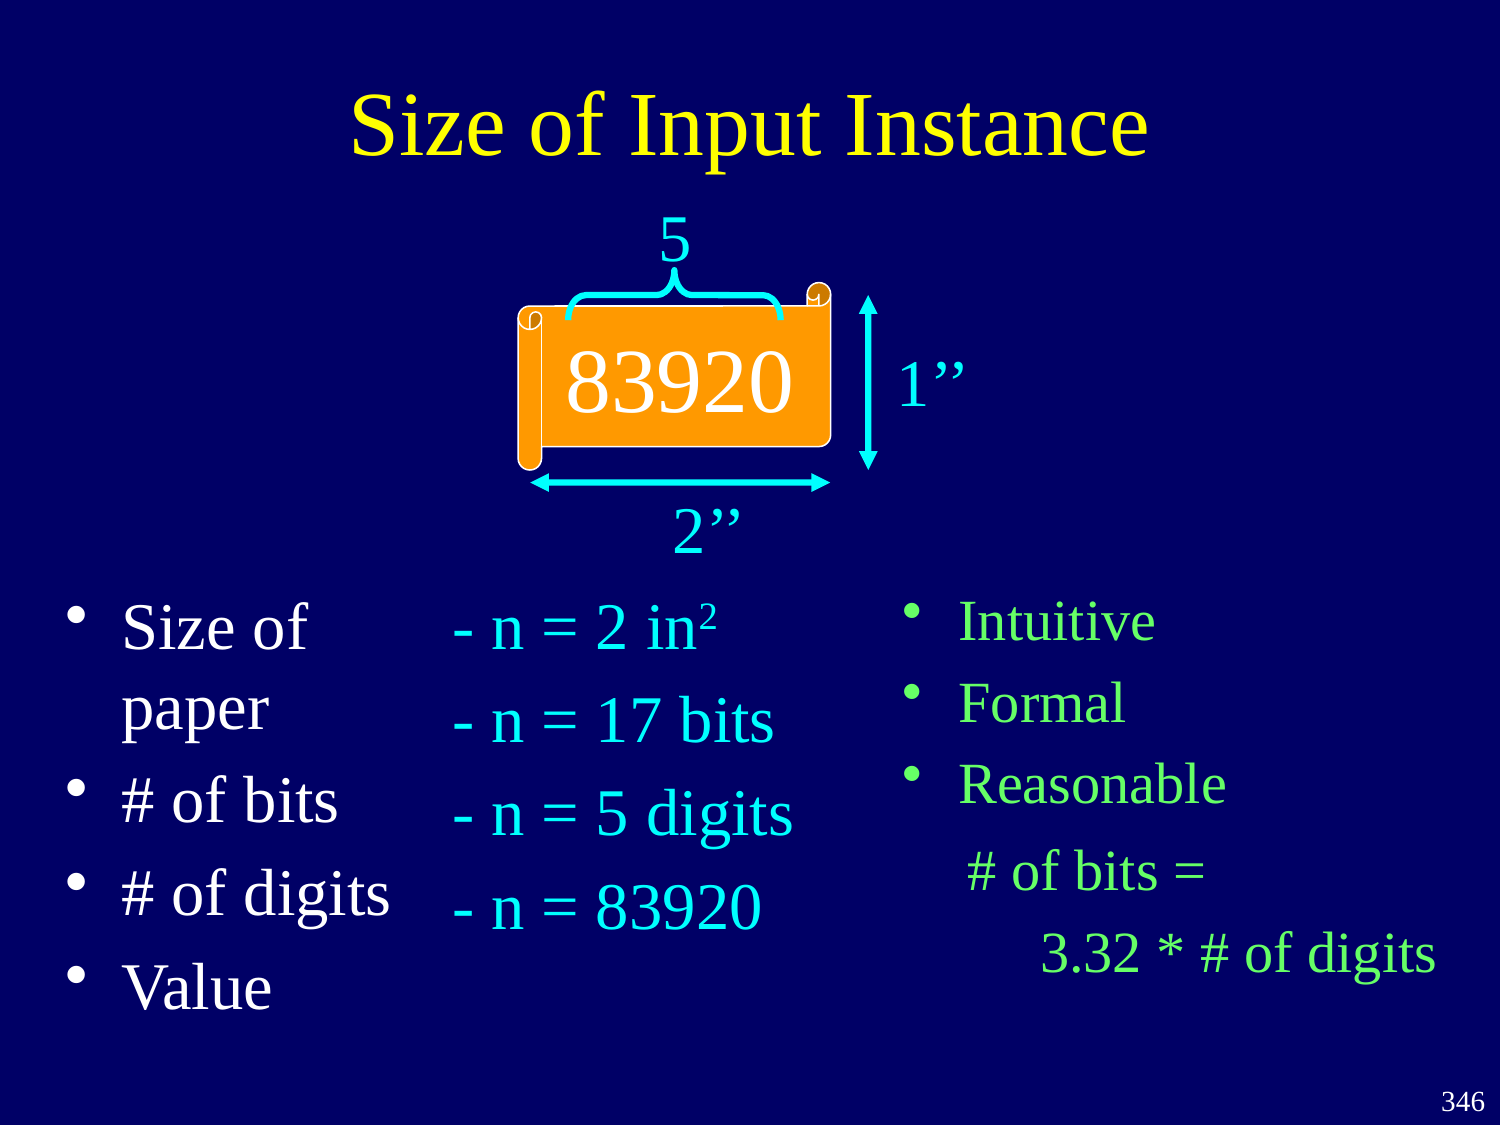

# Size of Input Instance
5

83920

1’’
2’’

Size of paper
# of bits
# of digits
Value
- n = 2 in2
- n = 17 bits
- n = 5 digits
- n = 83920
Intuitive
Formal
Reasonable
# of bits =
     3.32 * # of digits